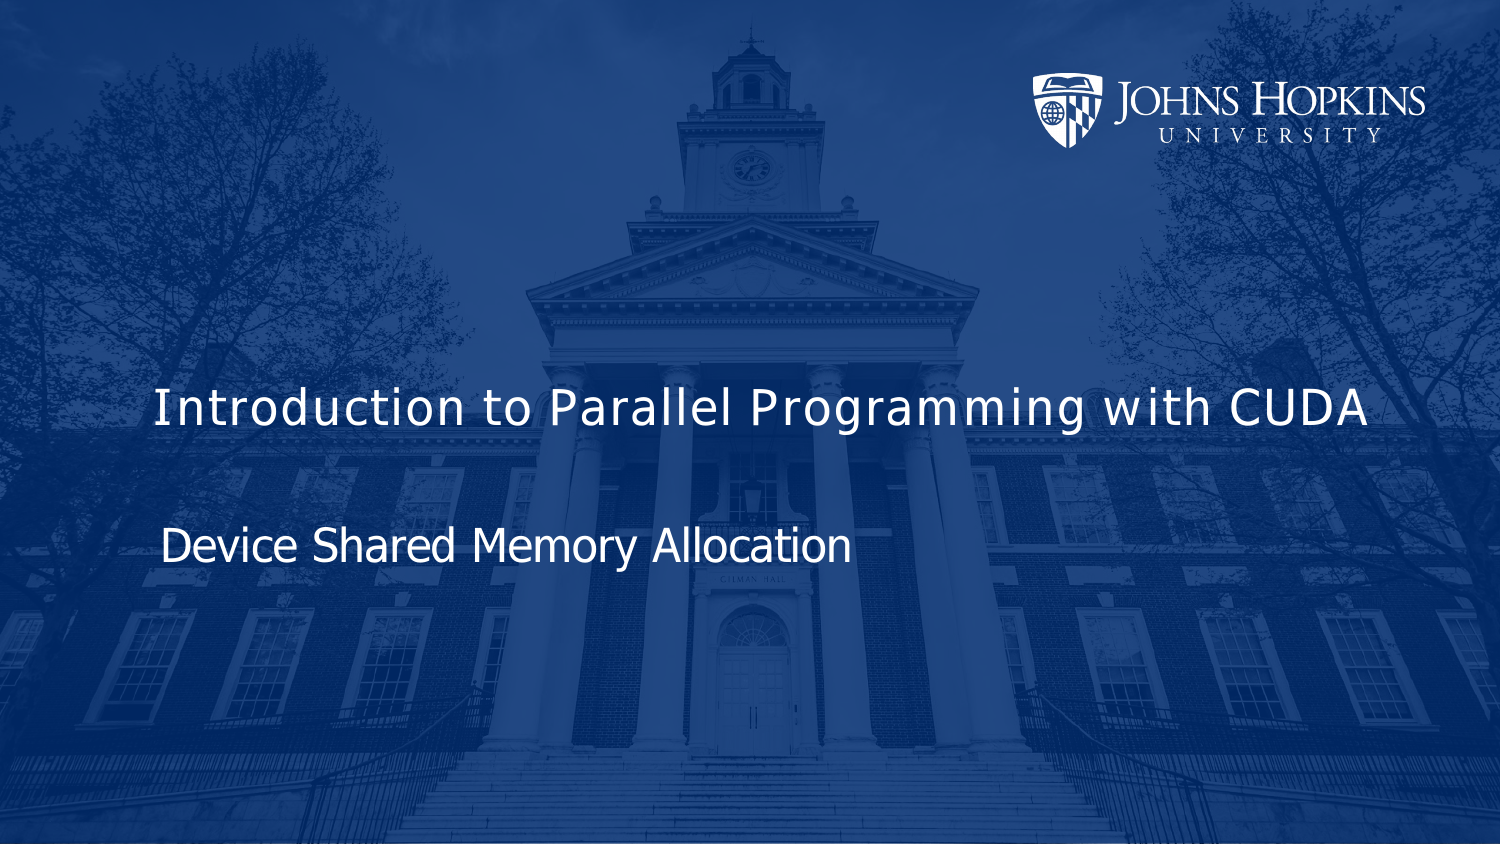

# Introduction to Parallel Programming with CUDA
Device Shared Memory Allocation